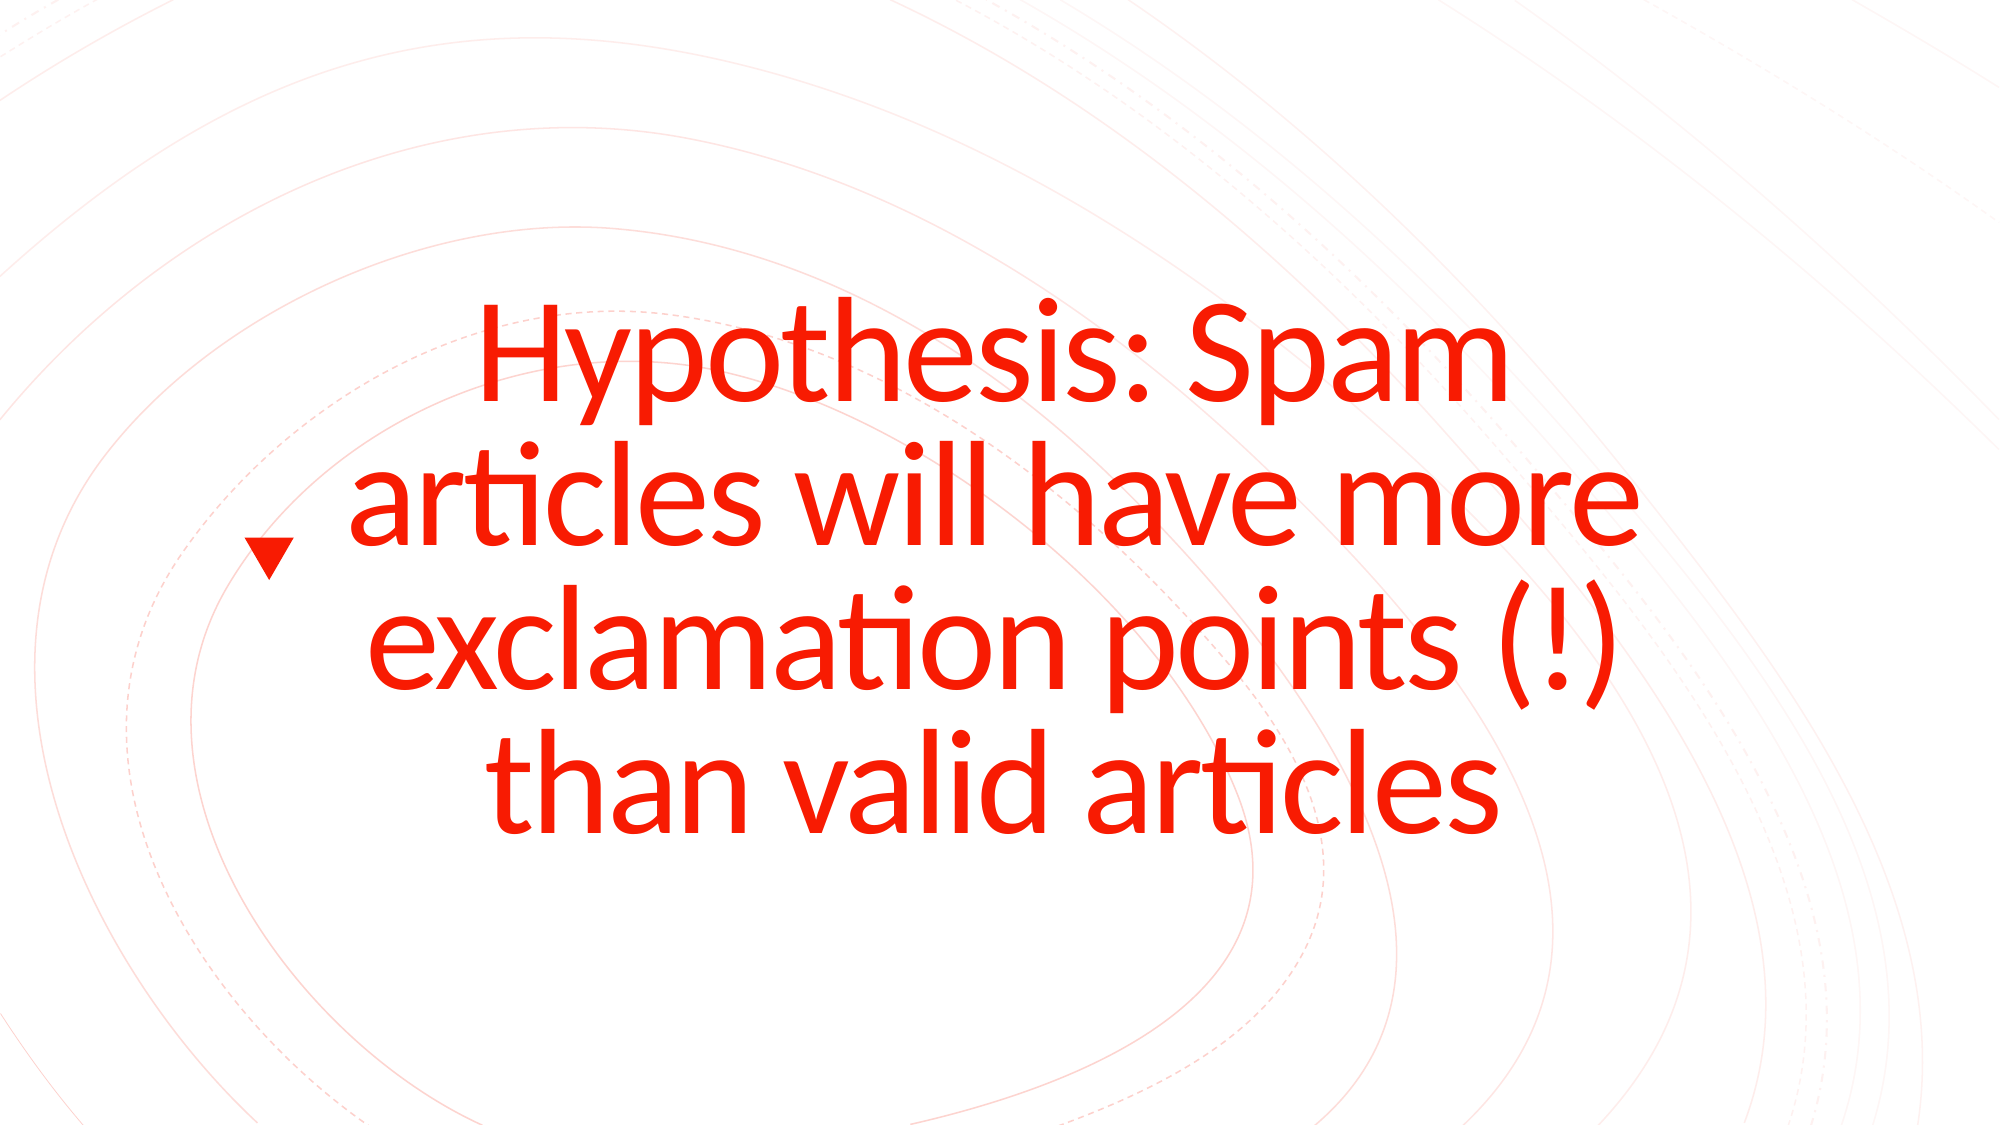

# Hypothesis: Spam articles will have more exclamation points (!) than valid articles